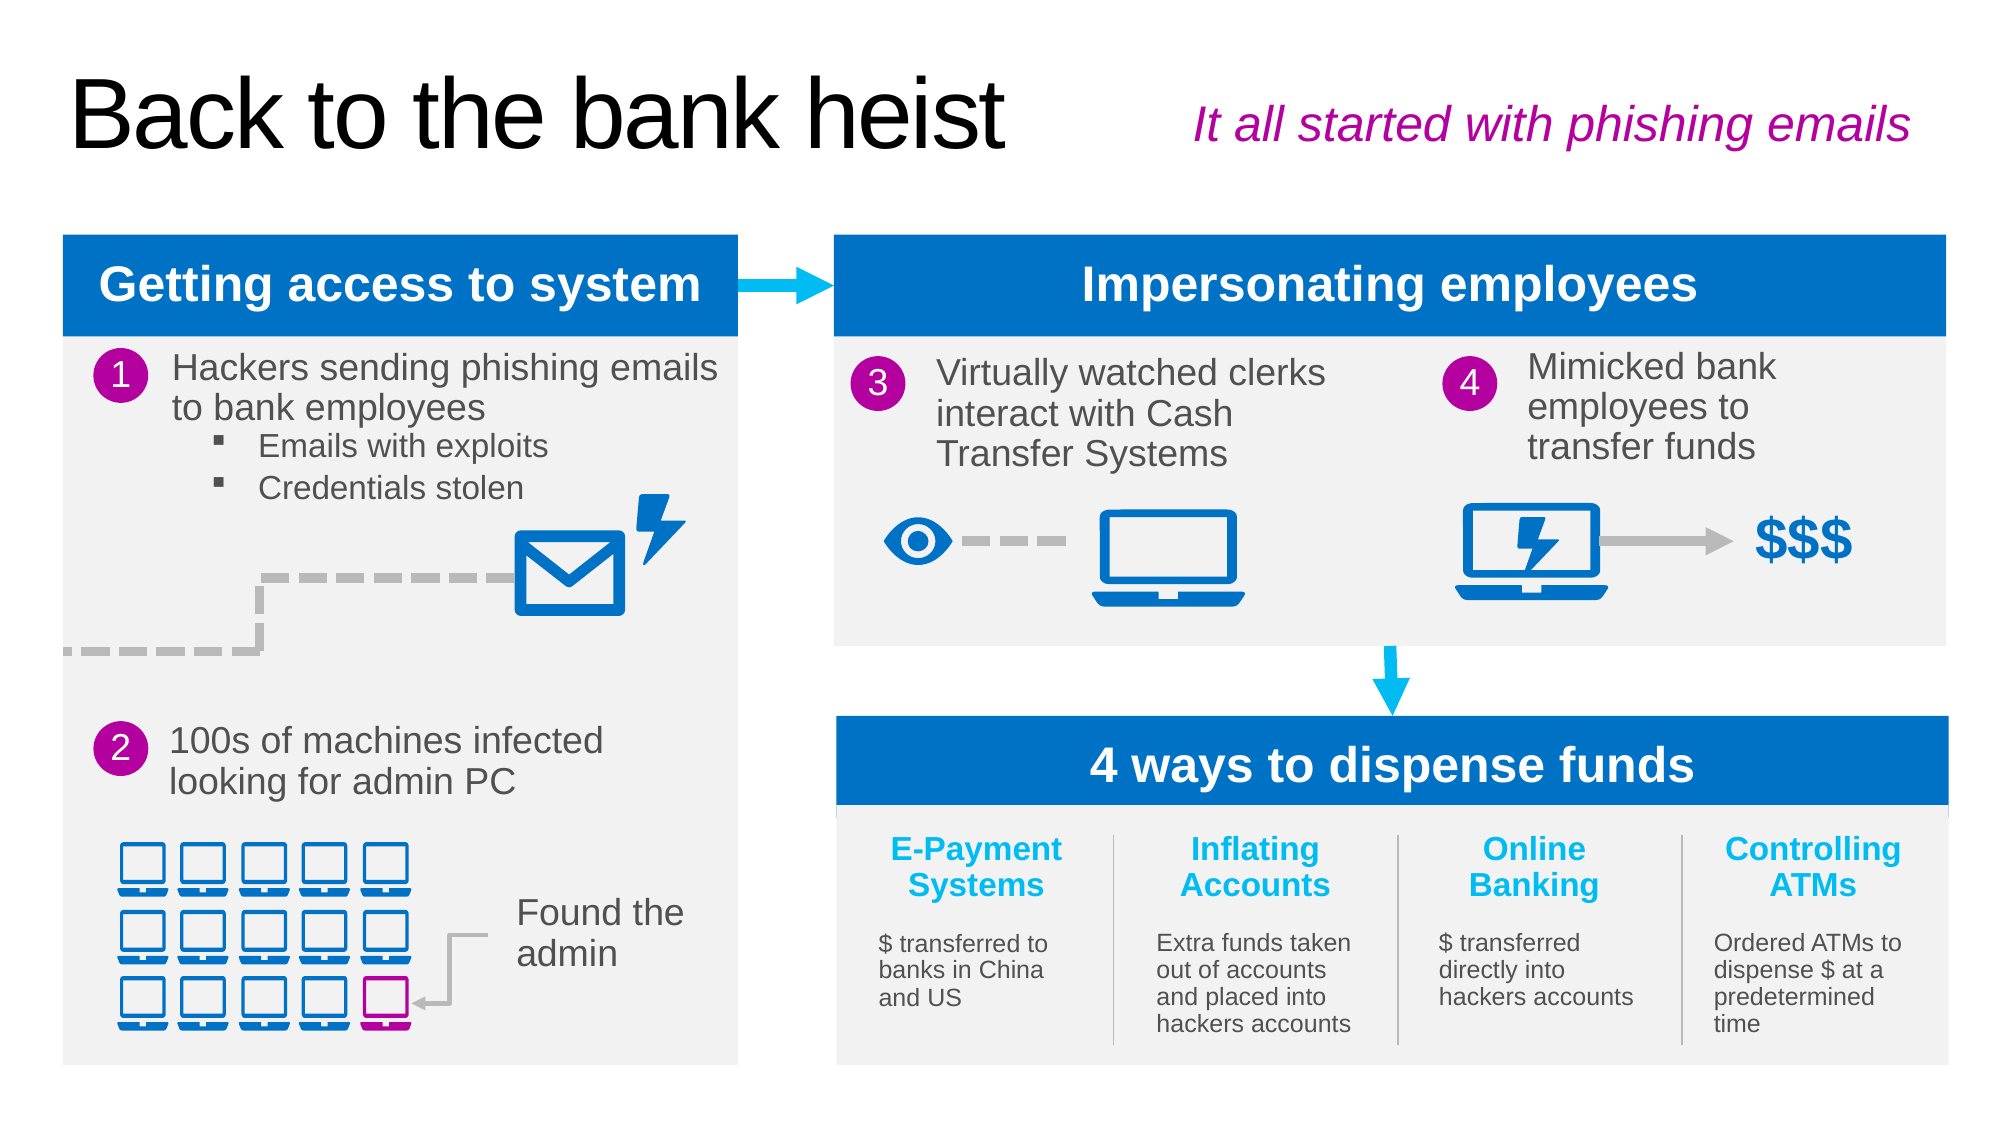

# Back to the bank heist
It all started with phishing emails

Getting access to system
Impersonating employees
Mimicked bank employees to transfer funds
Hackers sending phishing emails to bank employees

Virtually watched clerks interact with Cash Transfer Systems
1
3
4
Emails with exploits
Credentials stolen
$$$

100s of machines infected looking for admin PC
4 ways to dispense funds
2

E-Payment Systems
Inflating Accounts
Online Banking
Controlling ATMs

Found the admin
Extra funds taken out of accounts and placed into hackers accounts
$ transferred directly into hackers accounts
Ordered ATMs to dispense $ at a predetermined time
$ transferred to banks in China and US